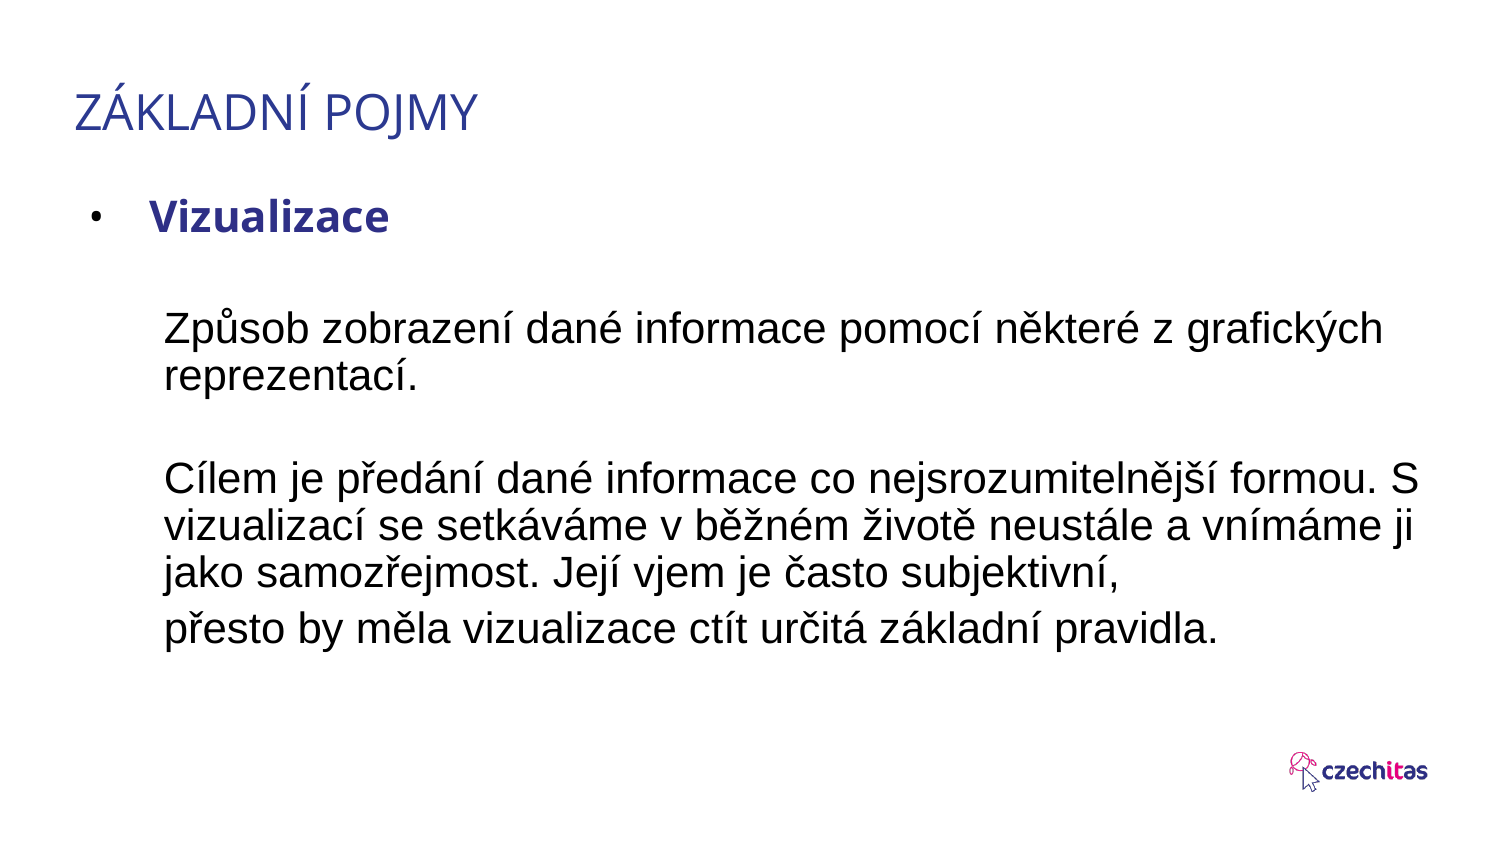

# ZÁKLADNÍ POJMY
Vizualizace

Způsob zobrazení dané informace pomocí některé z grafických reprezentací.
Cílem je předání dané informace co nejsrozumitelnější formou. S vizualizací se setkáváme v běžném životě neustále a vnímáme ji jako samozřejmost. Její vjem je často subjektivní,
přesto by měla vizualizace ctít určitá základní pravidla.